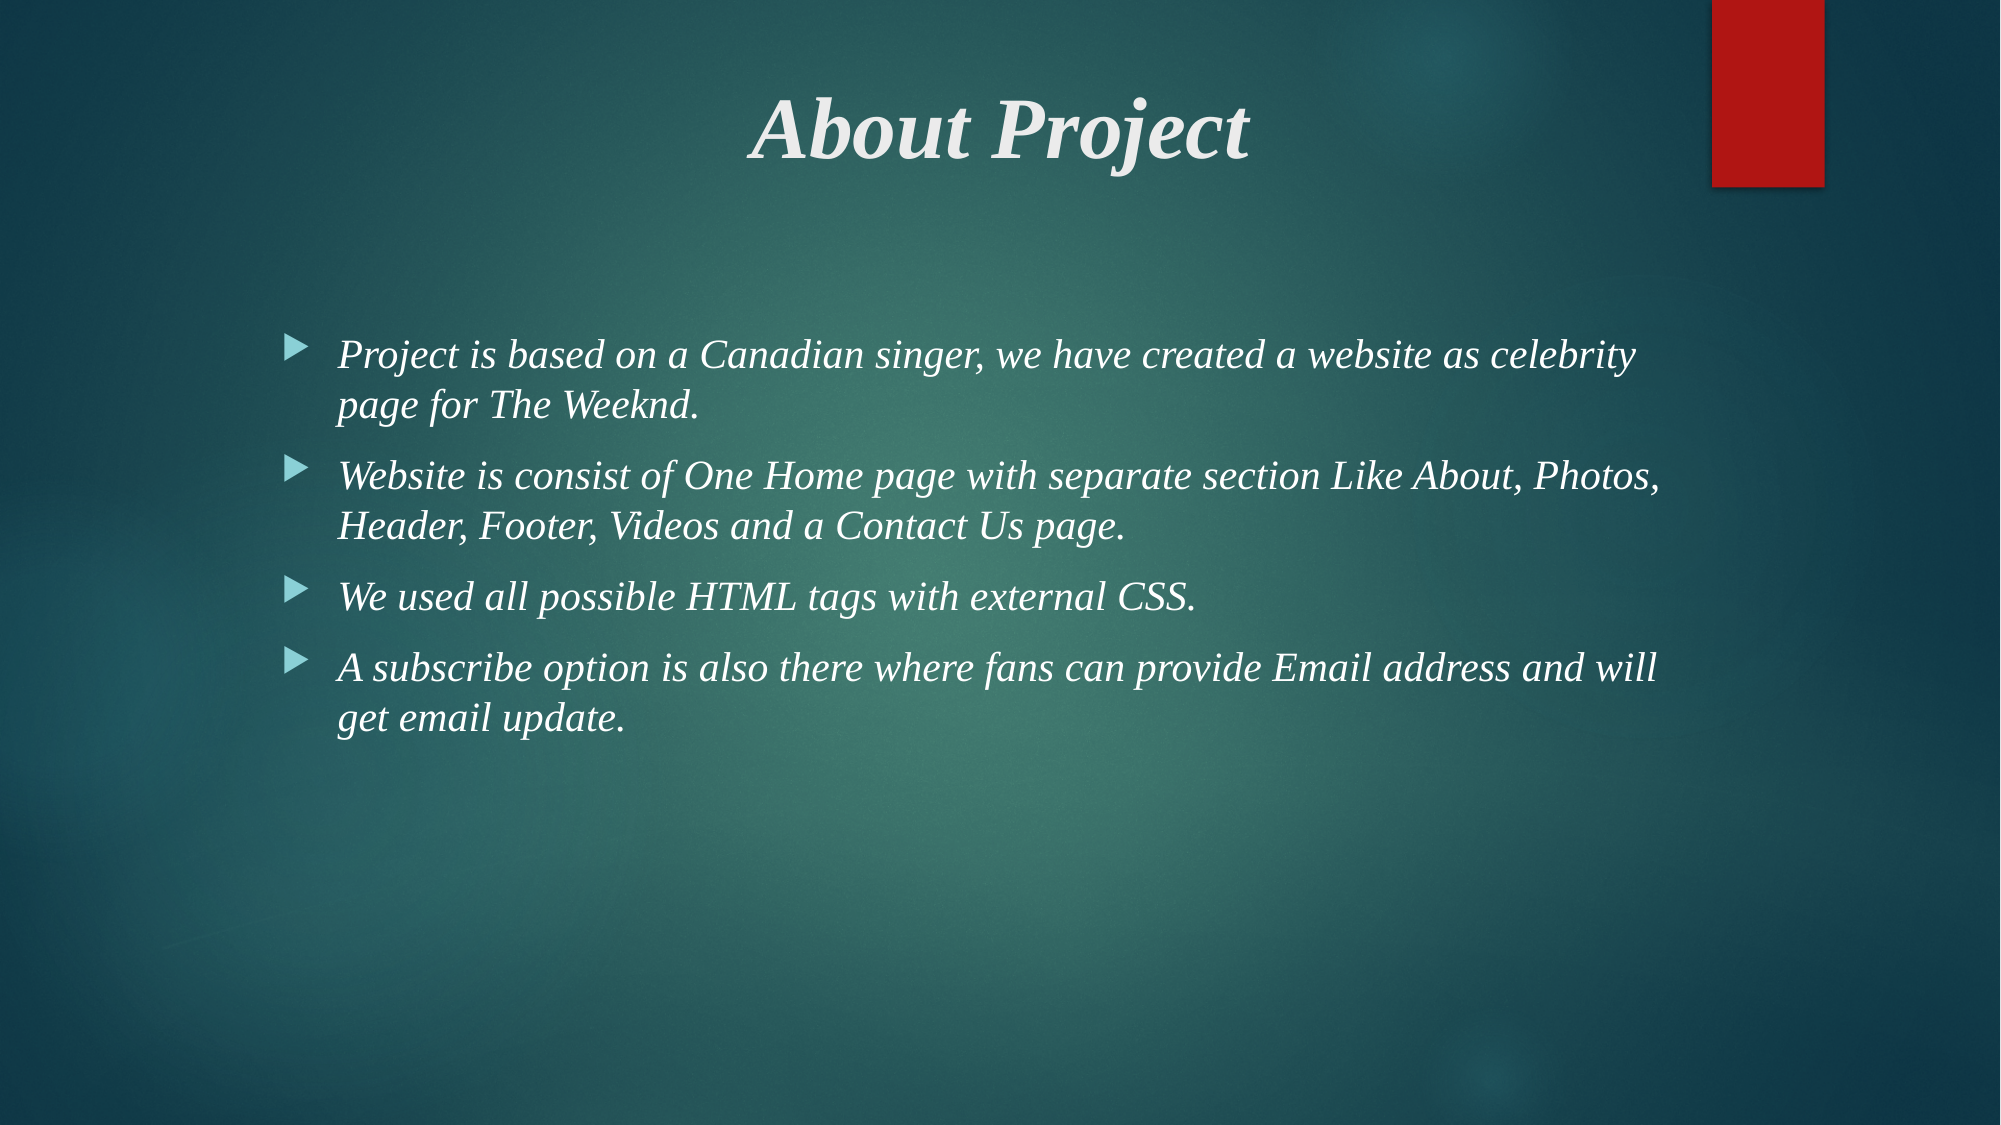

# About Project
Project is based on a Canadian singer, we have created a website as celebrity page for The Weeknd.
Website is consist of One Home page with separate section Like About, Photos, Header, Footer, Videos and a Contact Us page.
We used all possible HTML tags with external CSS.
A subscribe option is also there where fans can provide Email address and will get email update.